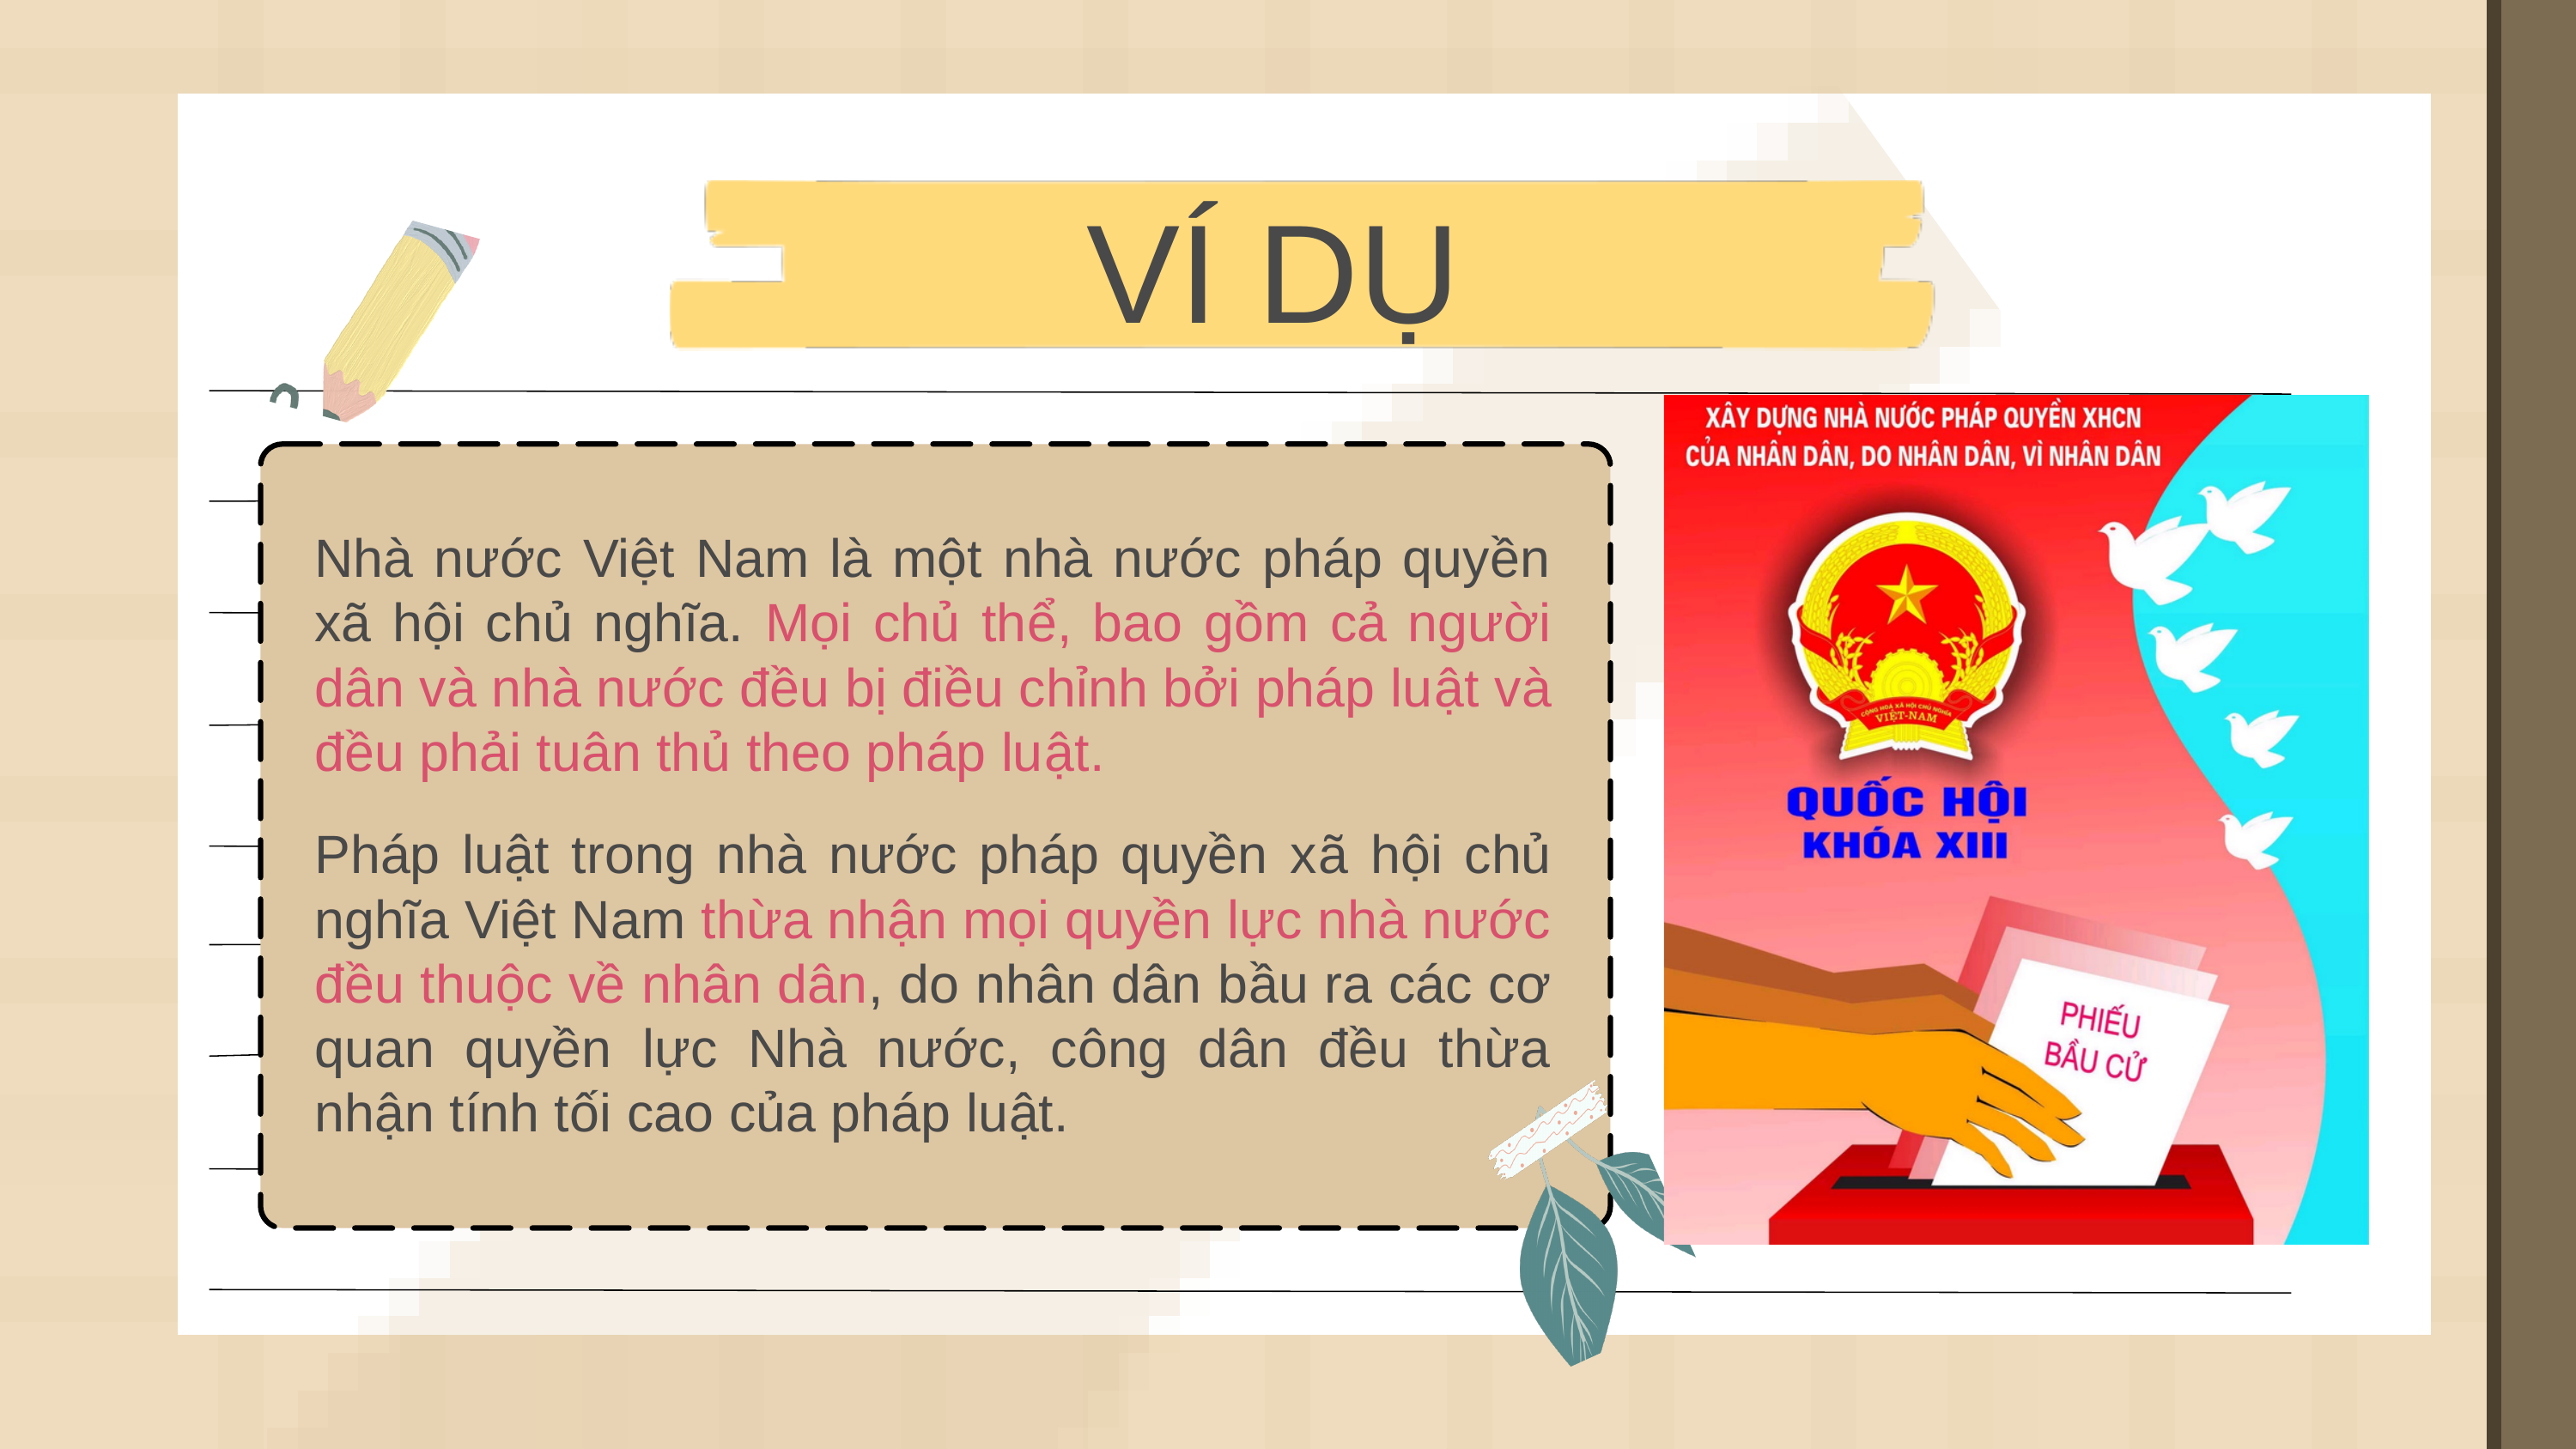

VÍ DỤ

Nhà nước Việt Nam là một nhà nước pháp quyền xã hội chủ nghĩa. Mọi chủ thể, bao gồm cả người dân và nhà nước đều bị điều chỉnh bởi pháp luật và đều phải tuân thủ theo pháp luật.

Pháp luật trong nhà nước pháp quyền xã hội chủ nghĩa Việt Nam thừa nhận mọi quyền lực nhà nước đều thuộc về nhân dân, do nhân dân bầu ra các cơ quan quyền lực Nhà nước, công dân đều thừa nhận tính tối cao của pháp luật.